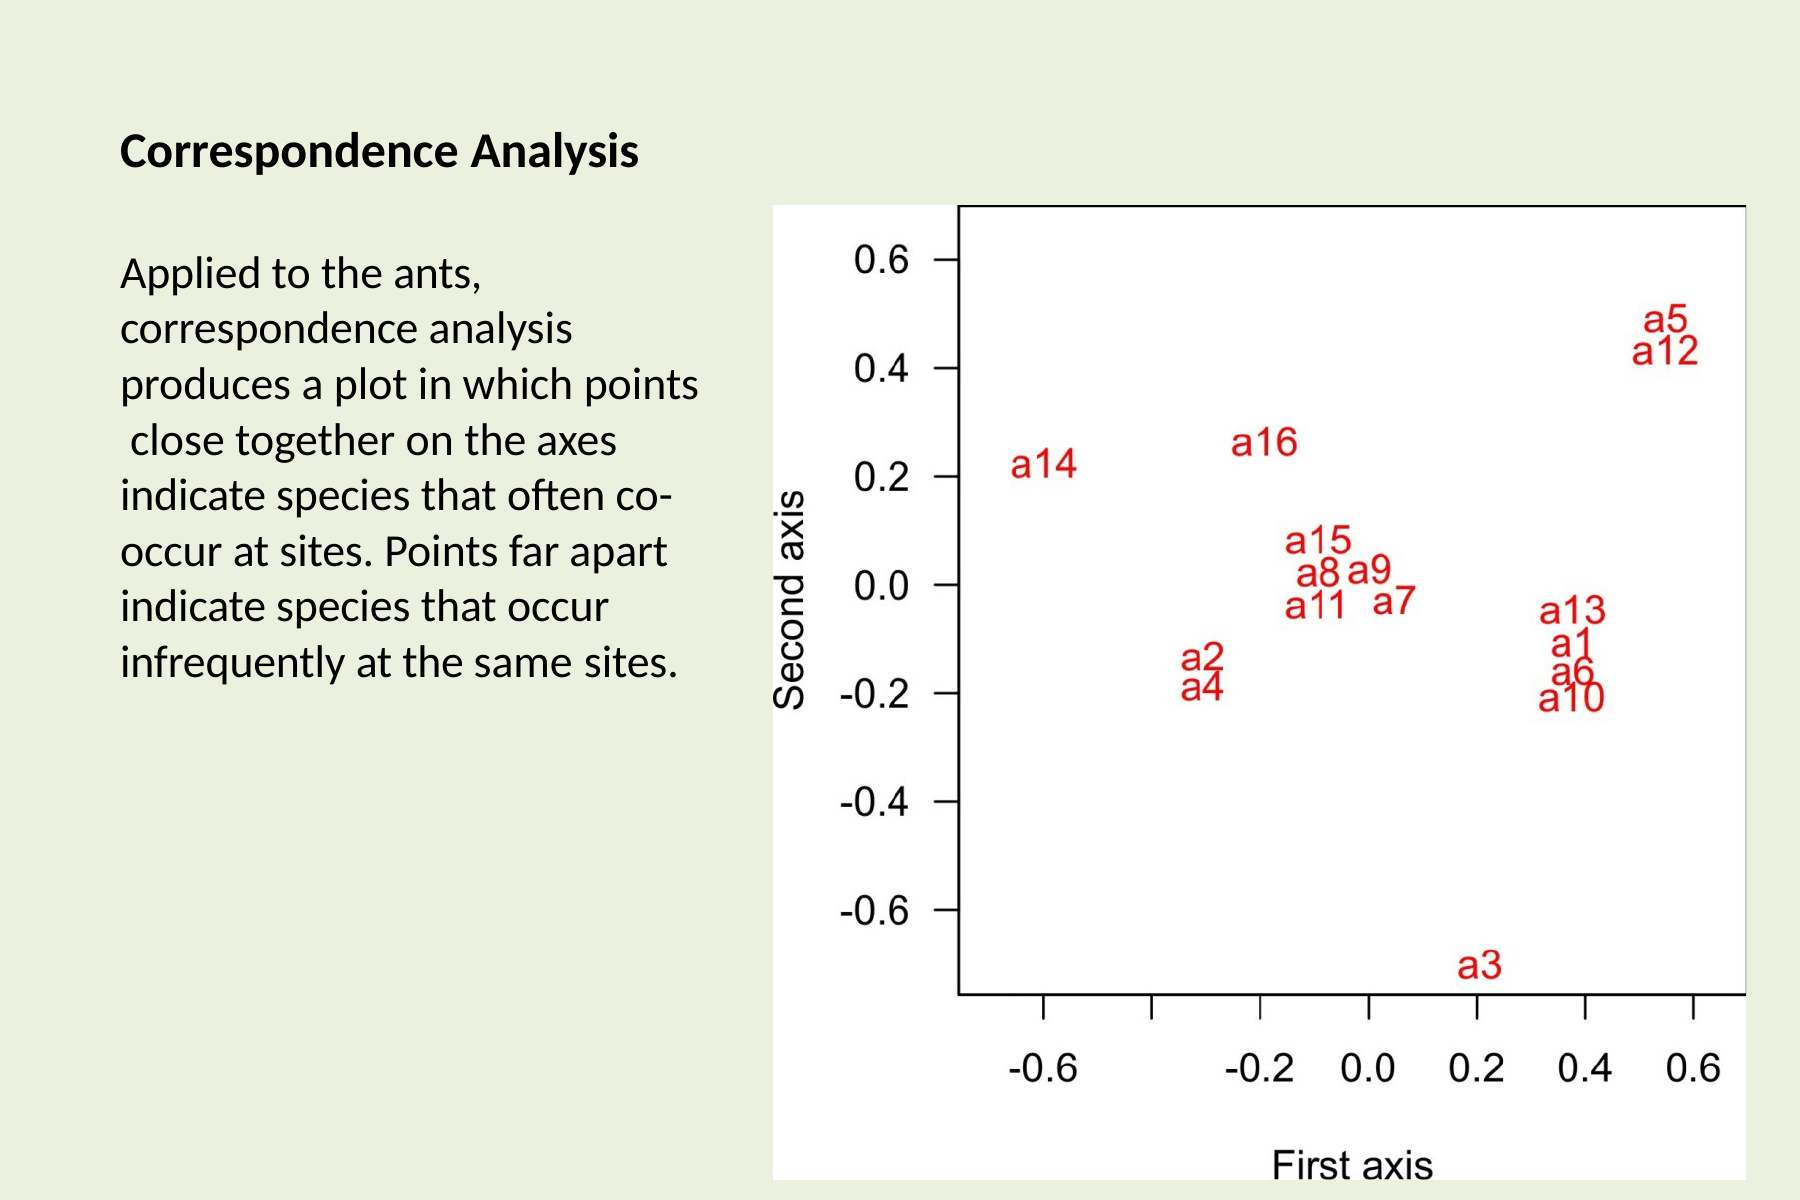

# Correspondence Analysis
Applied to the ants,  correspondence analysis  produces a plot in which points  close together on the axes  indicate species that often co-  occur at sites. Points far apart  indicate species that occur  infrequently at the same sites.